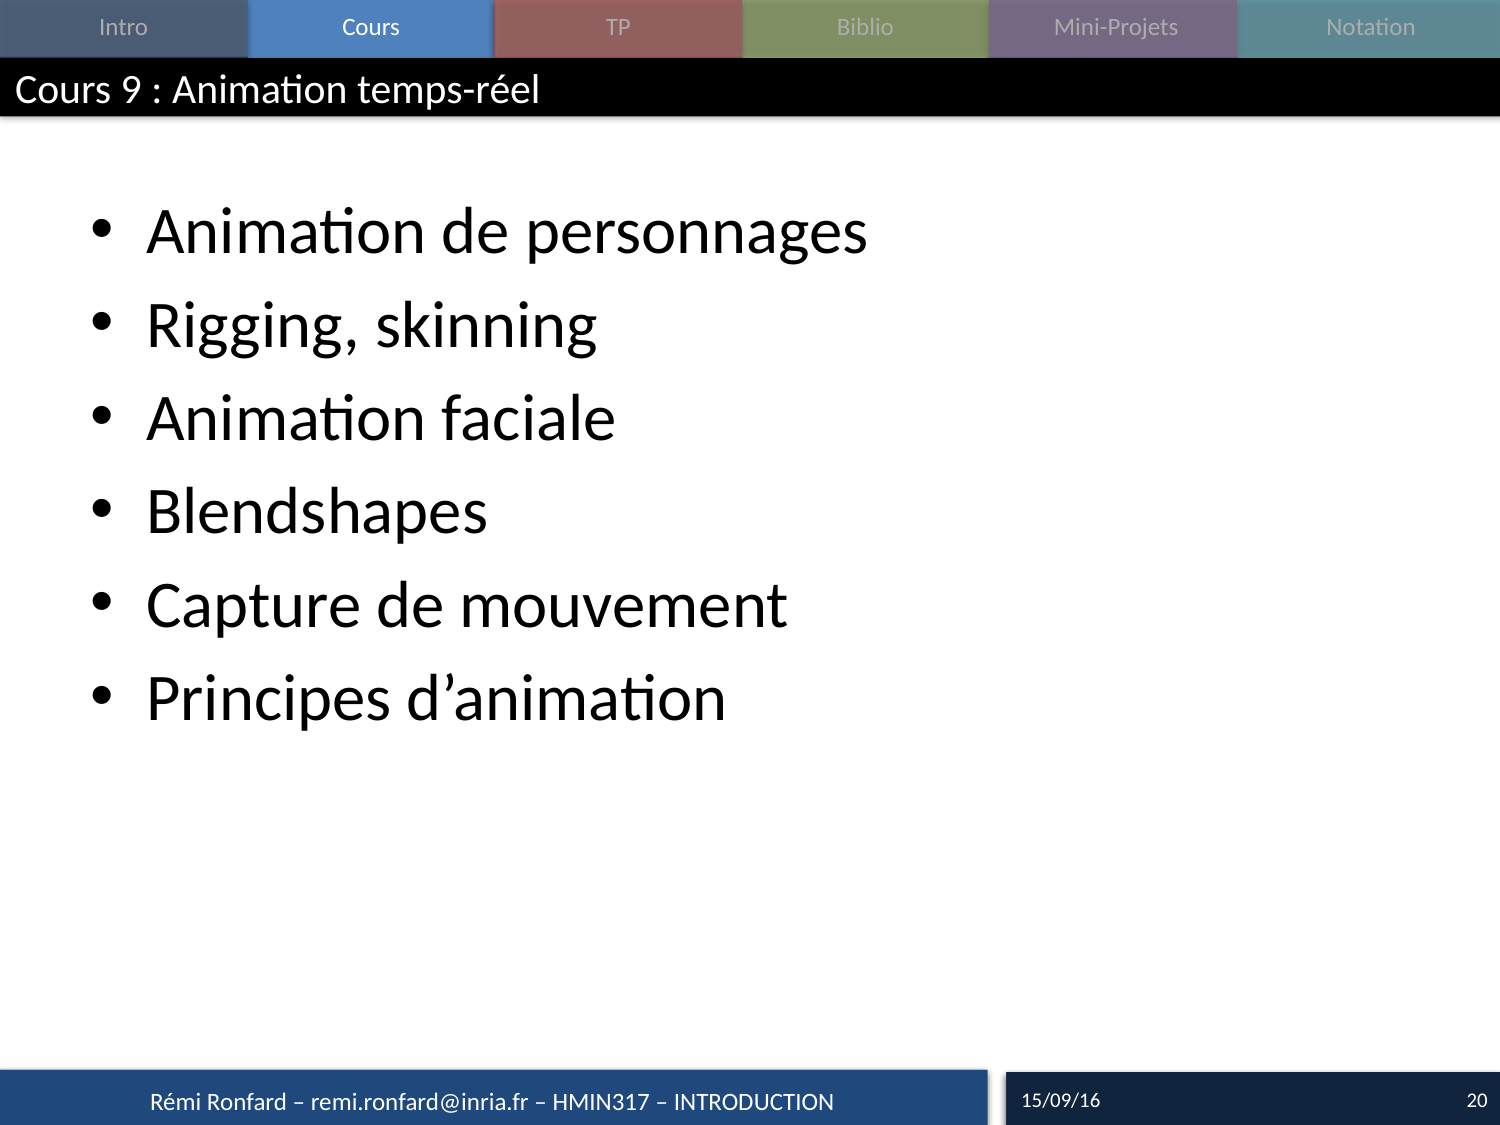

# Cours 9 : Animation temps-réel
Animation de personnages
Rigging, skinning
Animation faciale
Blendshapes
Capture de mouvement
Principes d’animation

15/09/16
20
Rémi Ronfard – remi.ronfard@inria.fr – HMIN317 – INTRODUCTION